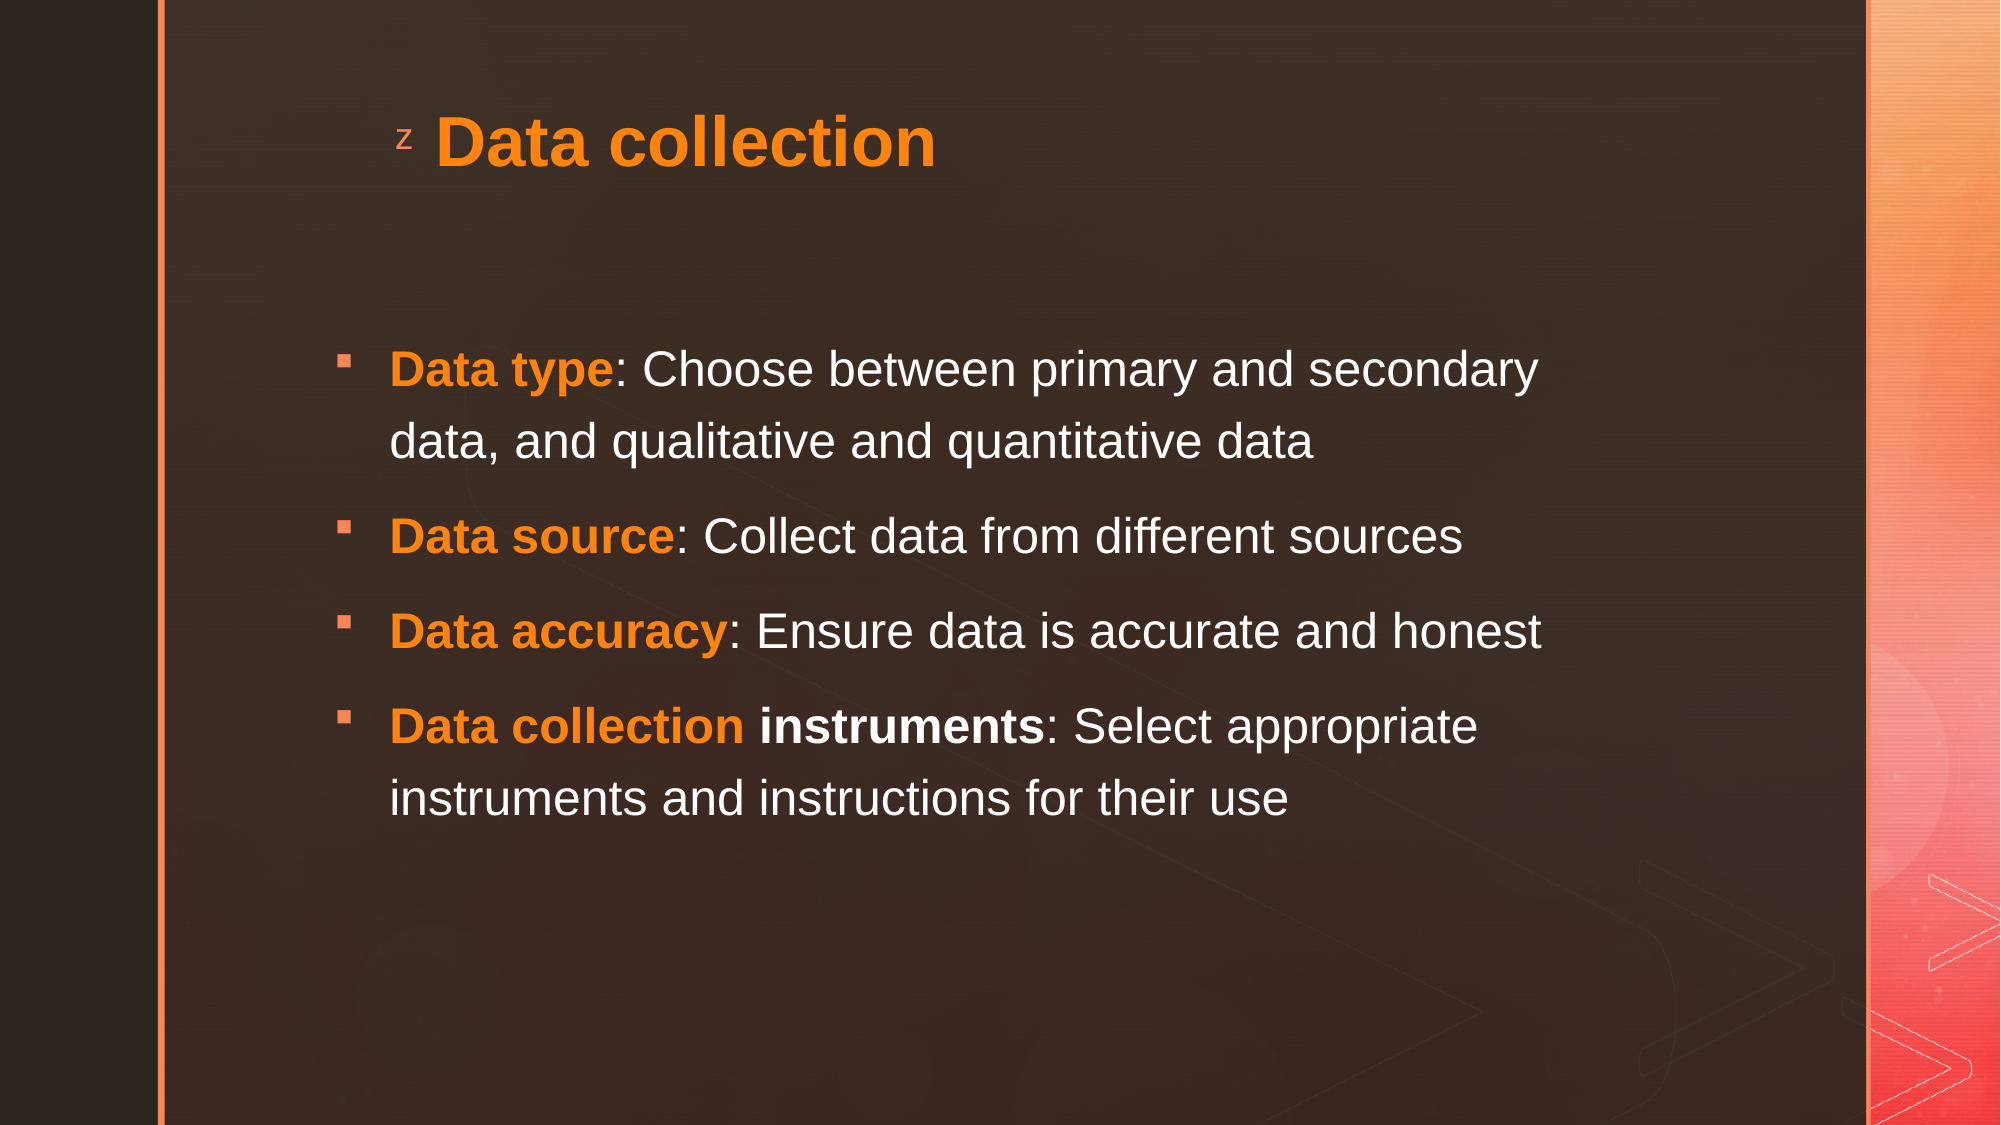

# Data collection
Data type: Choose between primary and secondary data, and qualitative and quantitative data
Data source: Collect data from different sources
Data accuracy: Ensure data is accurate and honest
Data collection instruments: Select appropriate instruments and instructions for their use